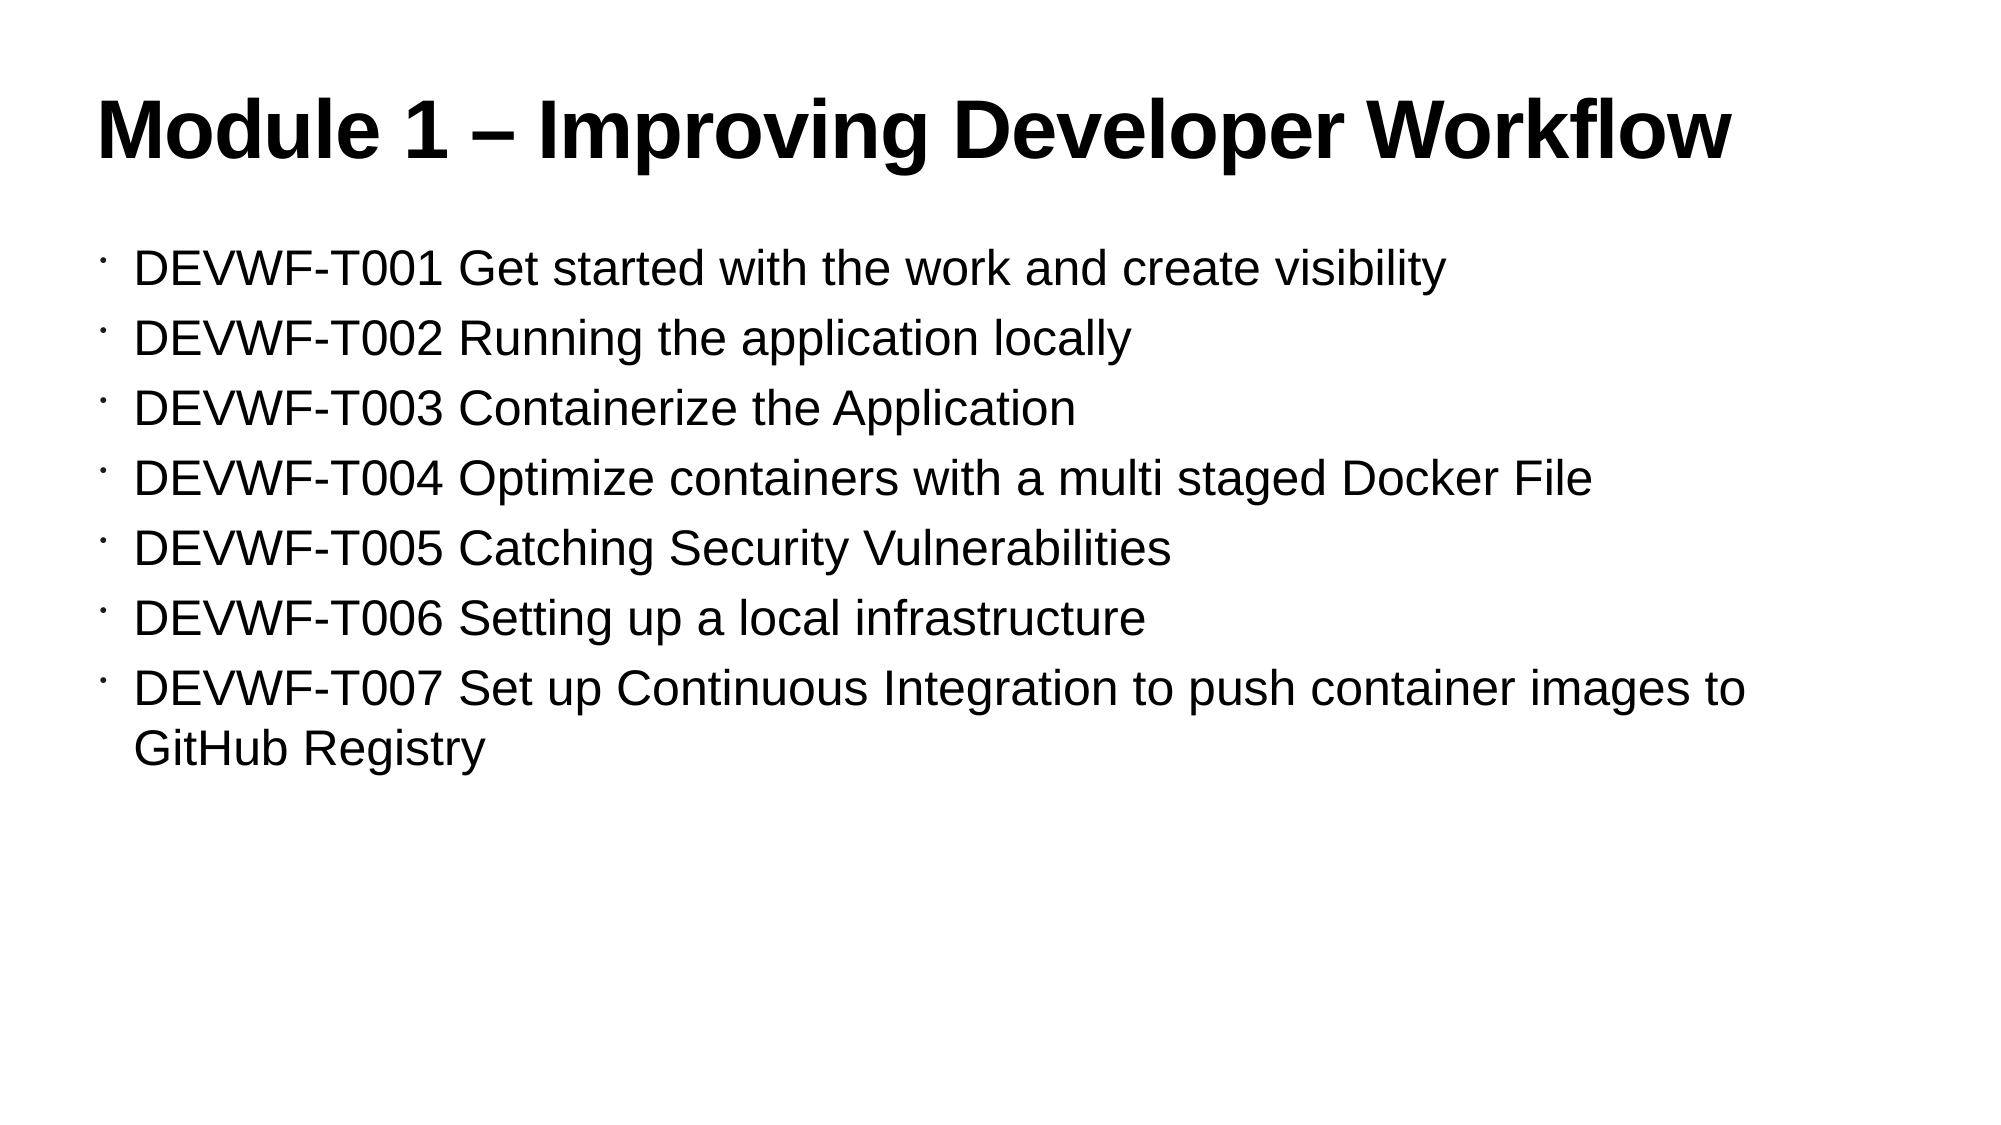

# Module 1 – Improving Developer Workflow
DEVWF-T001 Get started with the work and create visibility
DEVWF-T002 Running the application locally
DEVWF-T003 Containerize the Application
DEVWF-T004 Optimize containers with a multi staged Docker File
DEVWF-T005 Catching Security Vulnerabilities
DEVWF-T006 Setting up a local infrastructure
DEVWF-T007 Set up Continuous Integration to push container images to GitHub Registry